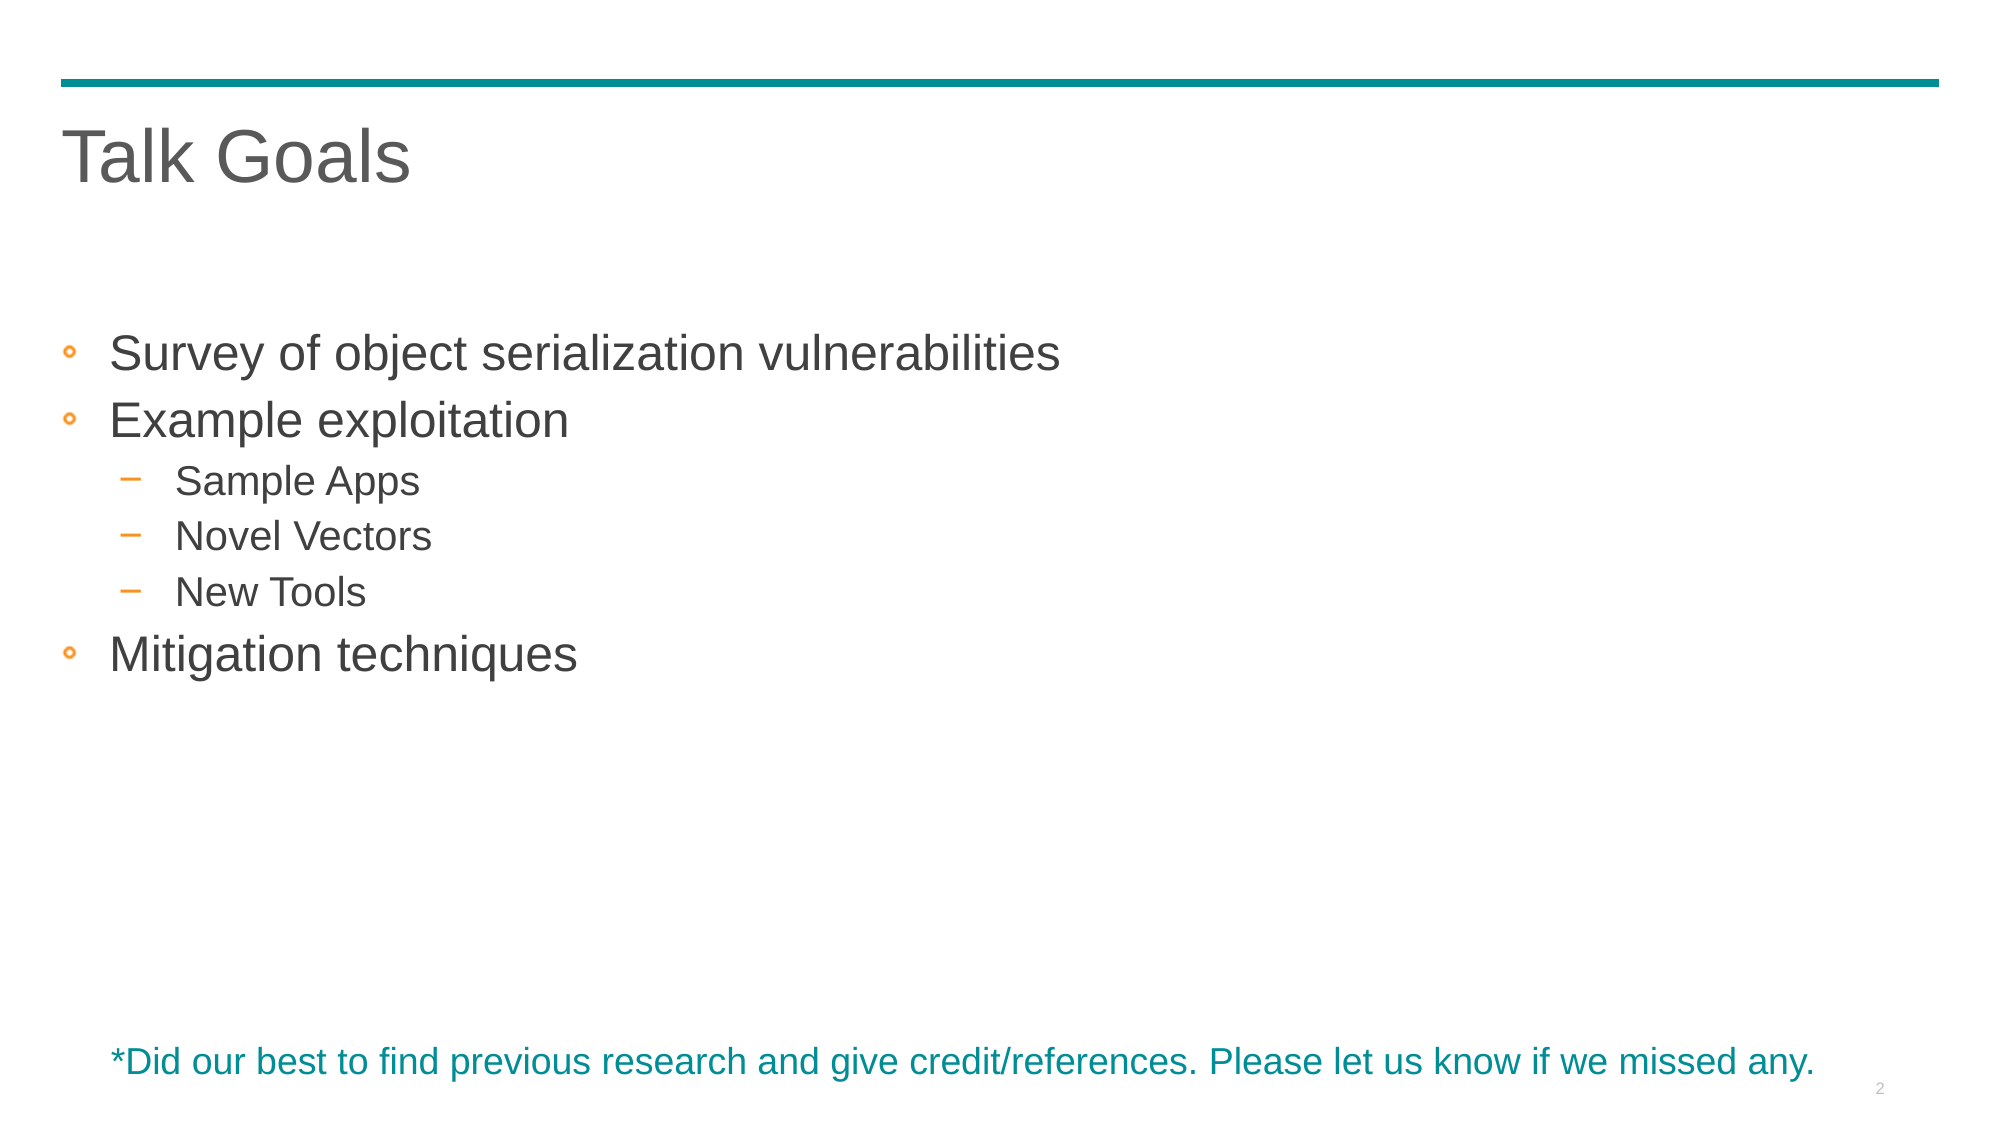

# Talk Goals

Survey of object serialization vulnerabilities
Example exploitation
Sample Apps
Novel Vectors
New Tools
Mitigation techniques

*Did our best to find previous research and give credit/references. Please let us know if we missed any.